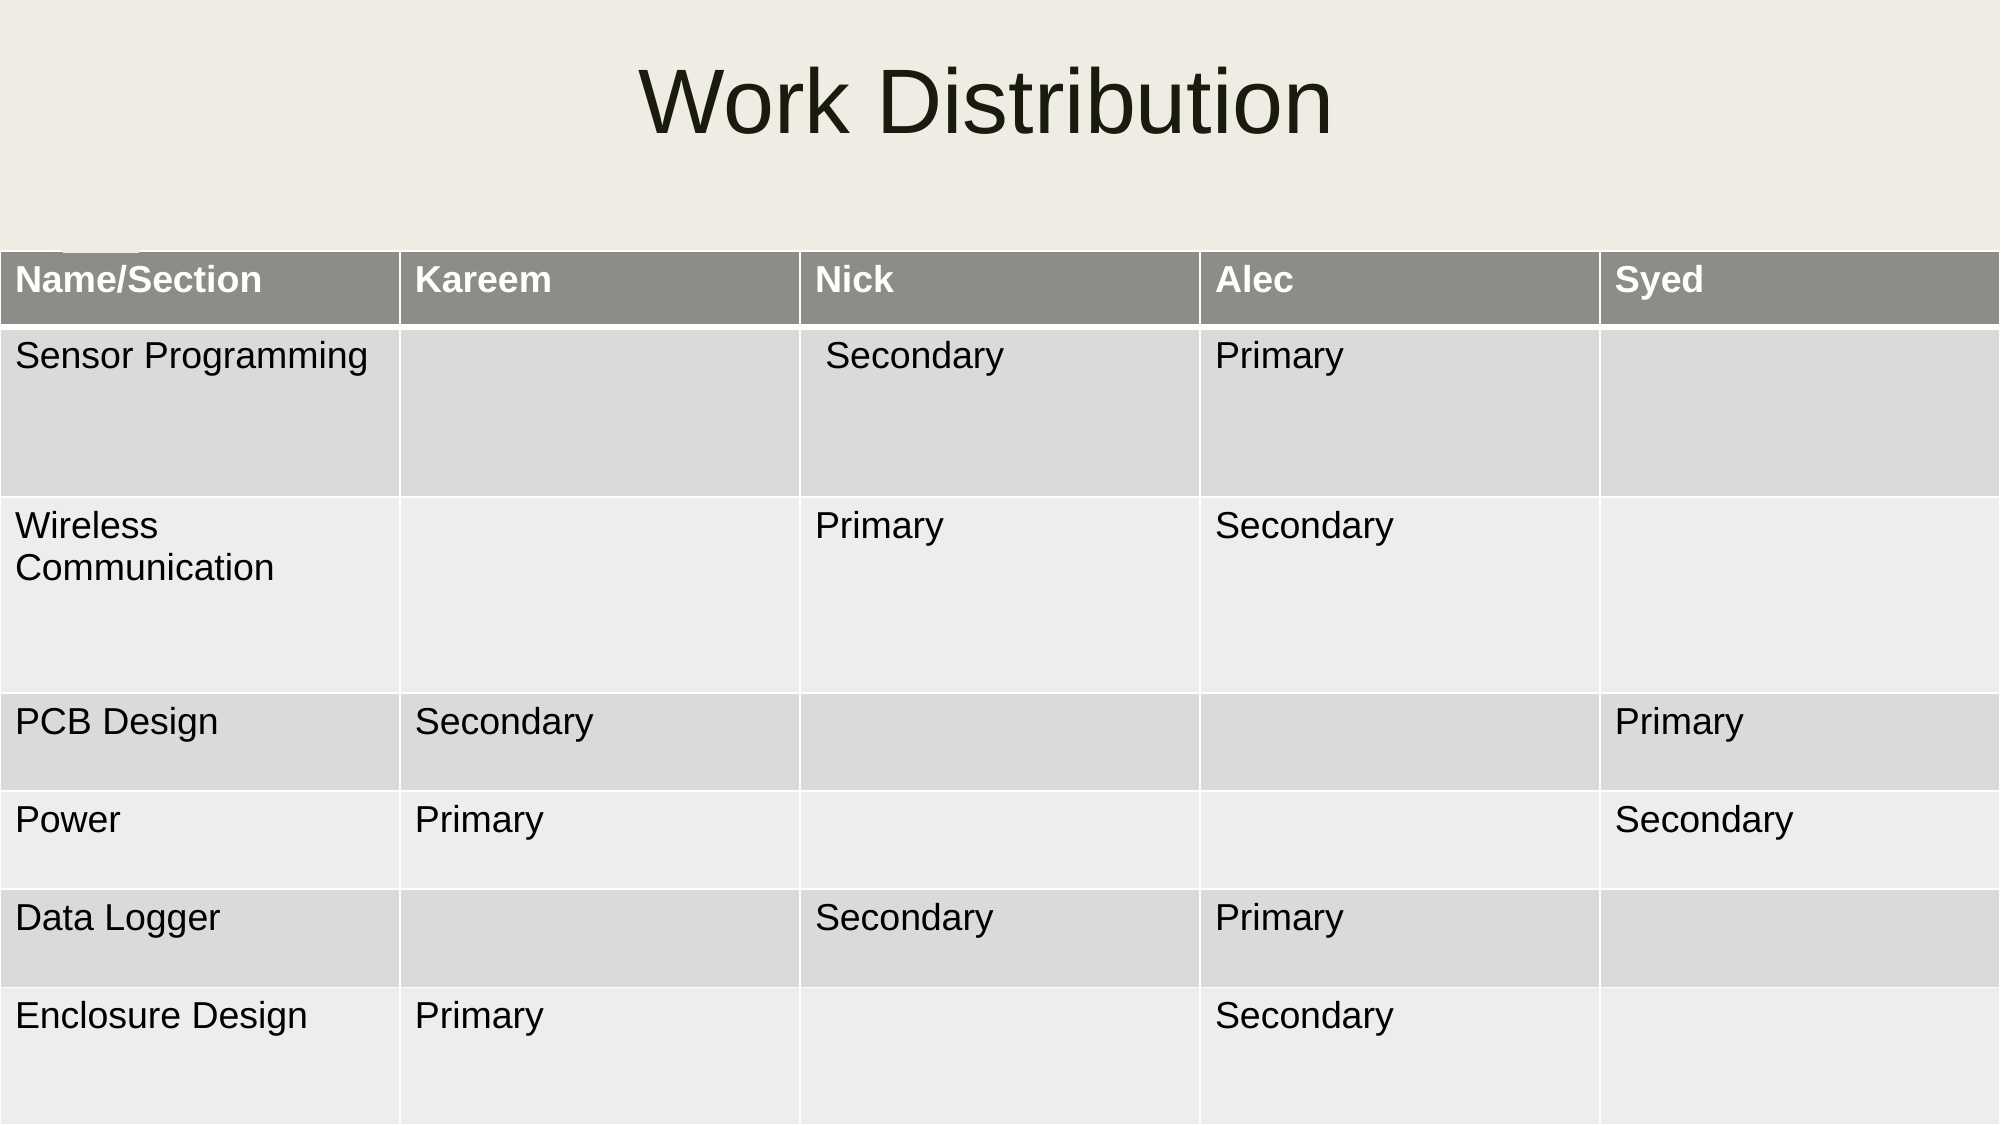

# Work Distribution
| Name/Section | Kareem | Nick | Alec | Syed |
| --- | --- | --- | --- | --- |
| Sensor Programming |  | Secondary | Primary |  |
| Wireless Communication |  | Primary | Secondary |  |
| PCB Design | Secondary |  |  | Primary |
| Power | Primary |  |  | Secondary |
| Data Logger |  | Secondary | Primary |  |
| Enclosure Design | Primary |  | Secondary |  |